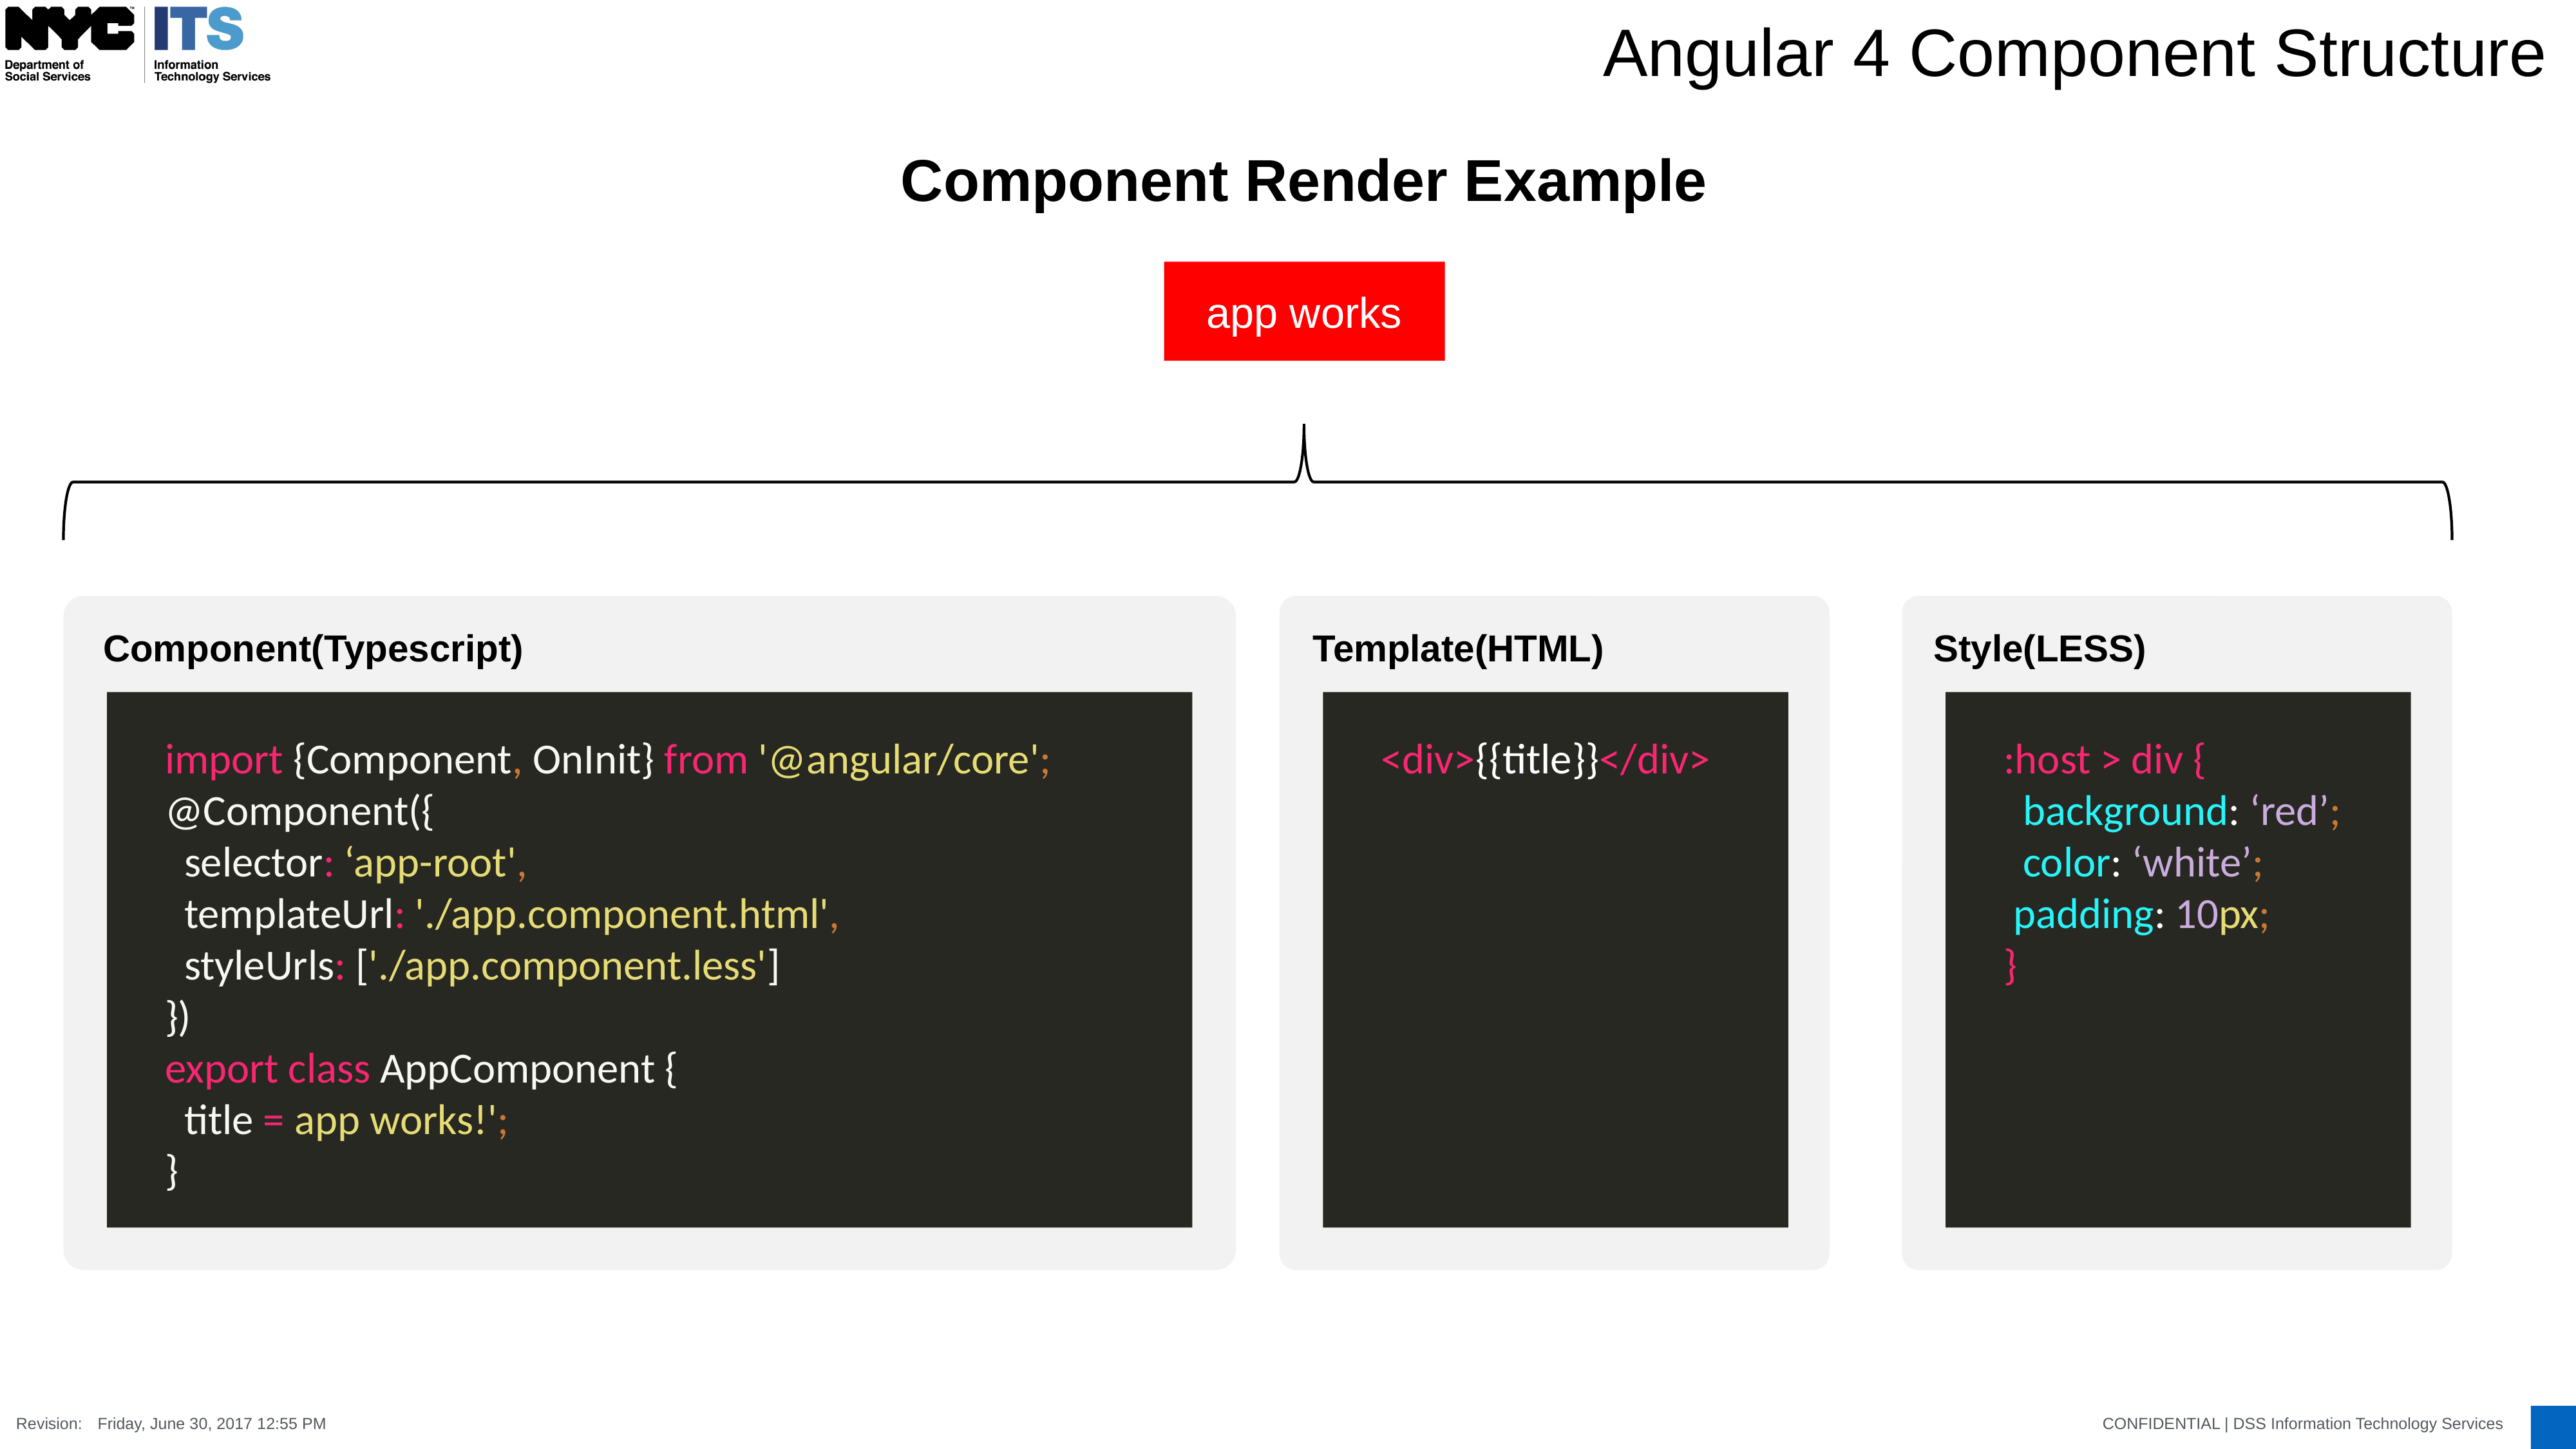

Angular 4 Component Structure
Component Render Example
app works

Template(HTML)
Style(LESS)
Component(Typescript)
:host > div {
  background: ‘red’;
  color: ‘white’;
 padding: 10px;
}
import {Component, OnInit} from '@angular/core';
@Component({
  selector: ‘app-root',
  templateUrl: './app.component.html',
  styleUrls: ['./app.component.less']
})
export class AppComponent {
  title = app works!';
}
<div>{{title}}</div>